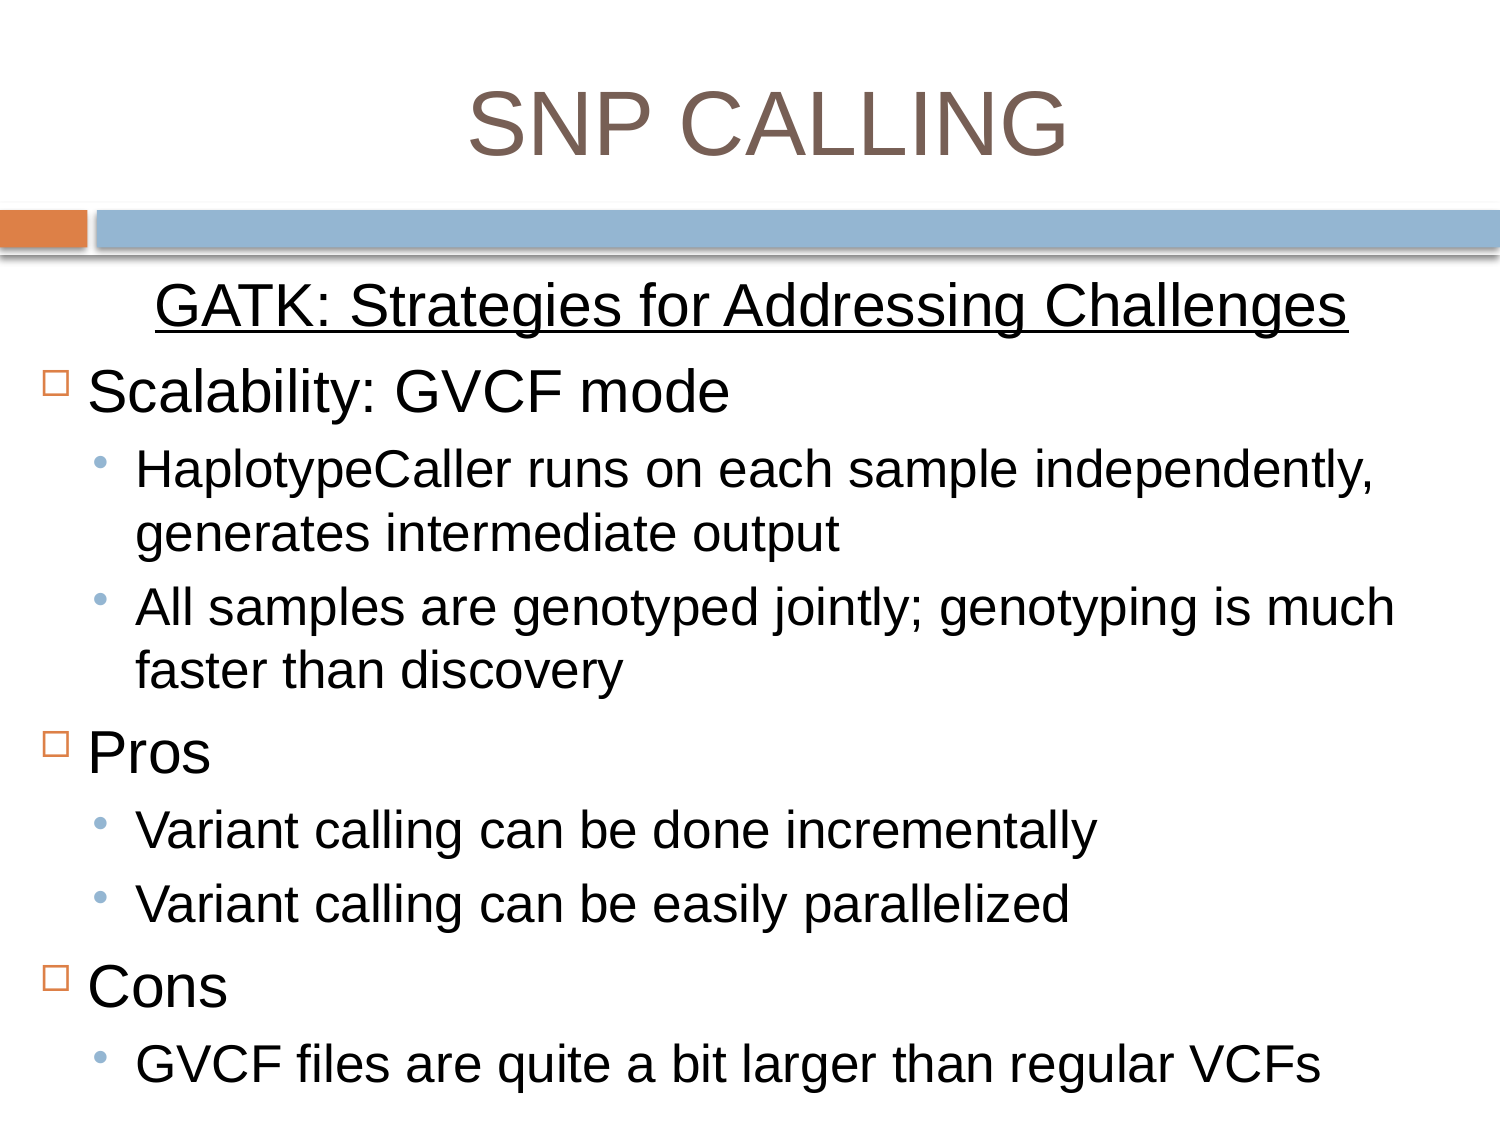

# SNP CALLING
GATK: Strategies for Addressing Challenges
Scalability: GVCF mode
HaplotypeCaller runs on each sample independently, generates intermediate output
All samples are genotyped jointly; genotyping is much faster than discovery
Pros
Variant calling can be done incrementally
Variant calling can be easily parallelized
Cons
GVCF files are quite a bit larger than regular VCFs